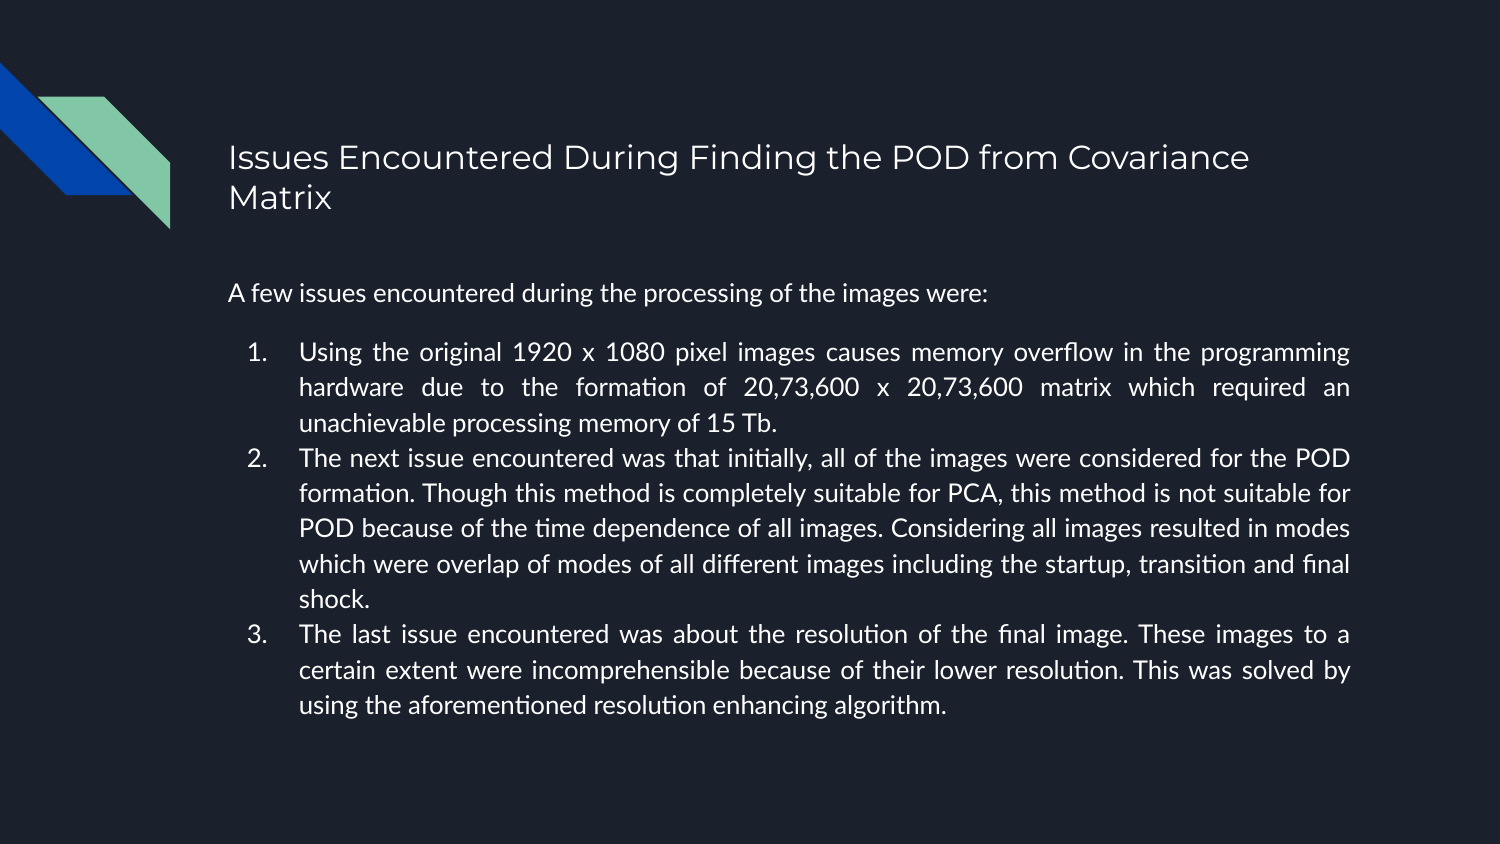

# Issues Encountered During Finding the POD from Covariance Matrix
A few issues encountered during the processing of the images were:
Using the original 1920 x 1080 pixel images causes memory overflow in the programming hardware due to the formation of 20,73,600 x 20,73,600 matrix which required an unachievable processing memory of 15 Tb.
The next issue encountered was that initially, all of the images were considered for the POD formation. Though this method is completely suitable for PCA, this method is not suitable for POD because of the time dependence of all images. Considering all images resulted in modes which were overlap of modes of all different images including the startup, transition and final shock.
The last issue encountered was about the resolution of the final image. These images to a certain extent were incomprehensible because of their lower resolution. This was solved by using the aforementioned resolution enhancing algorithm.